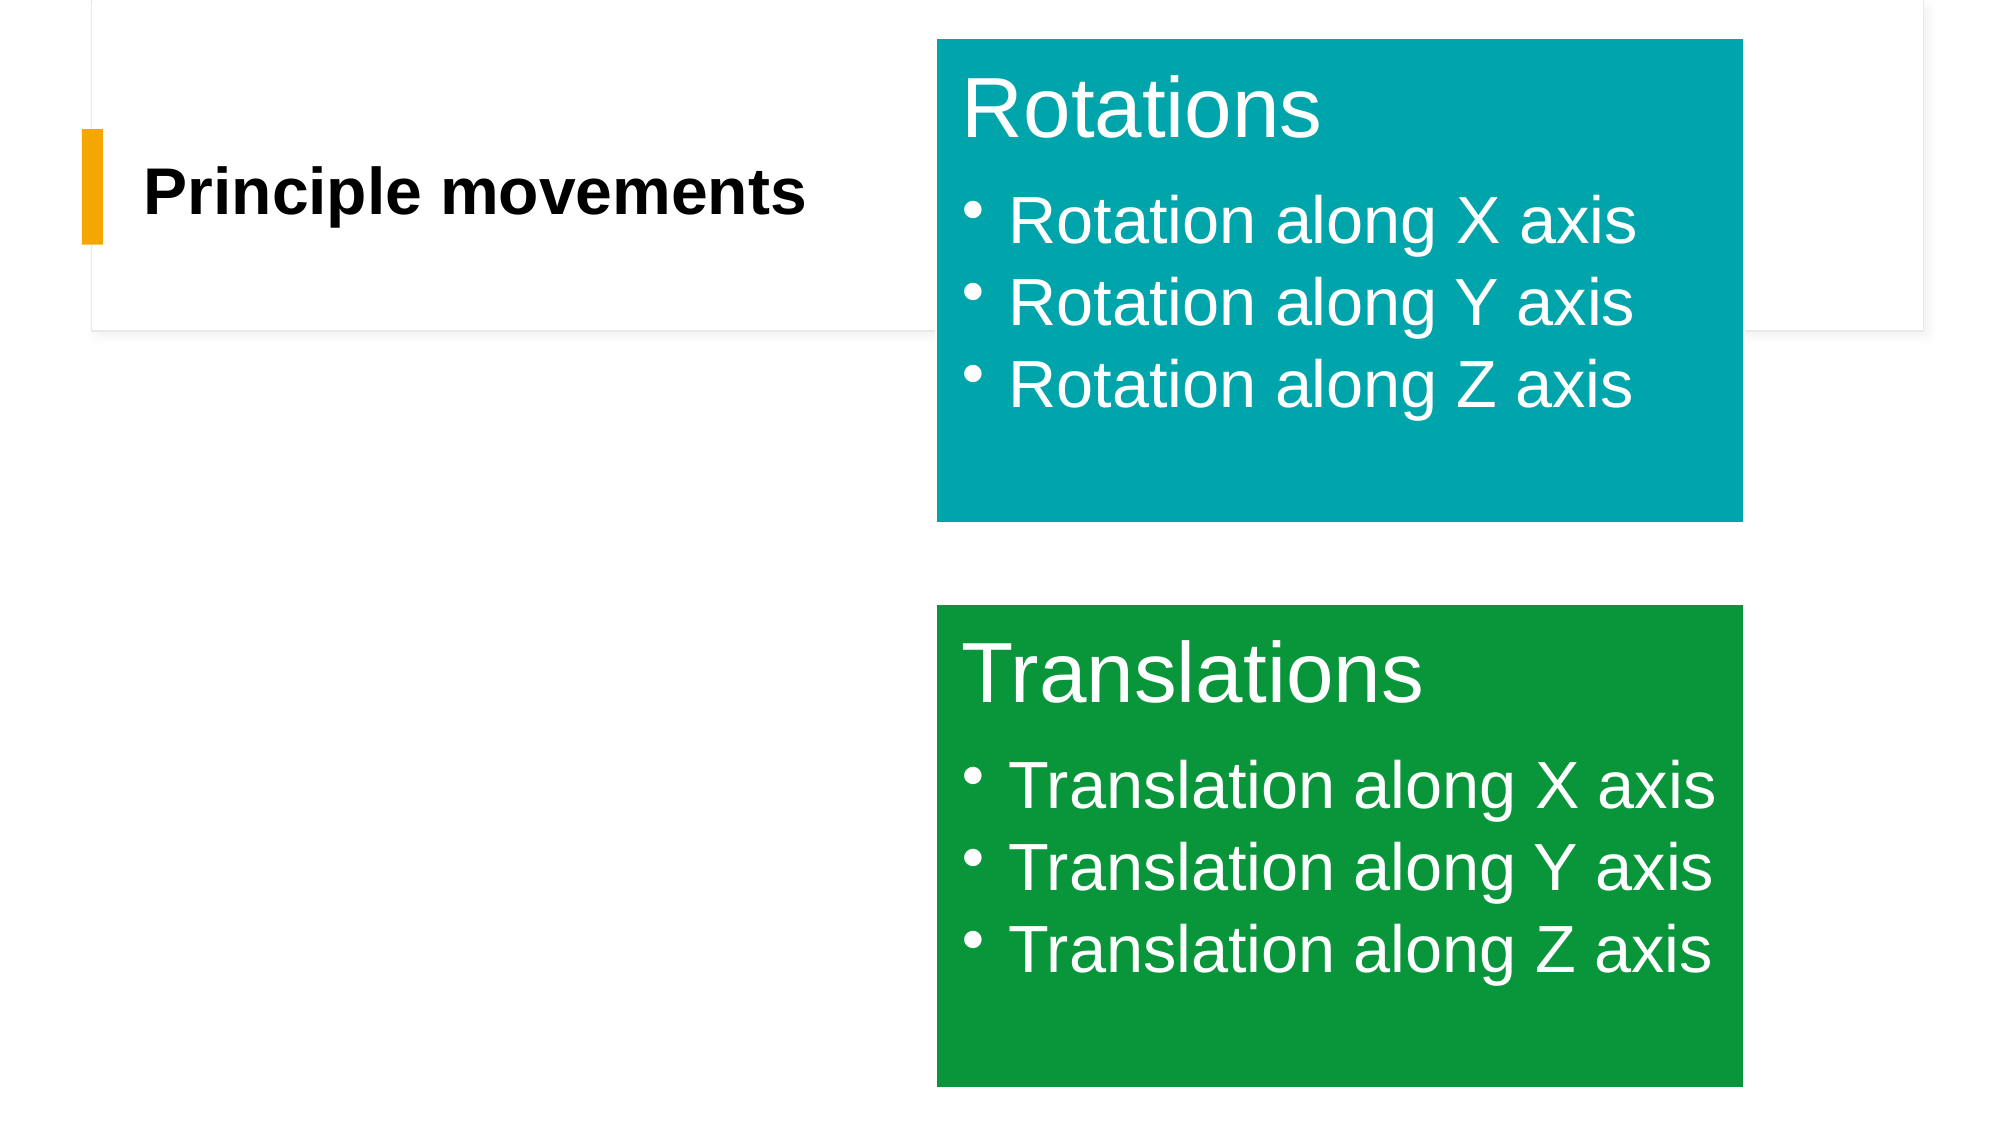

Rotations
Rotation along X axis
Rotation along Y axis
Rotation along Z axis
Translations
Translation along X axis
Translation along Y axis
Translation along Z axis
# Principle movements